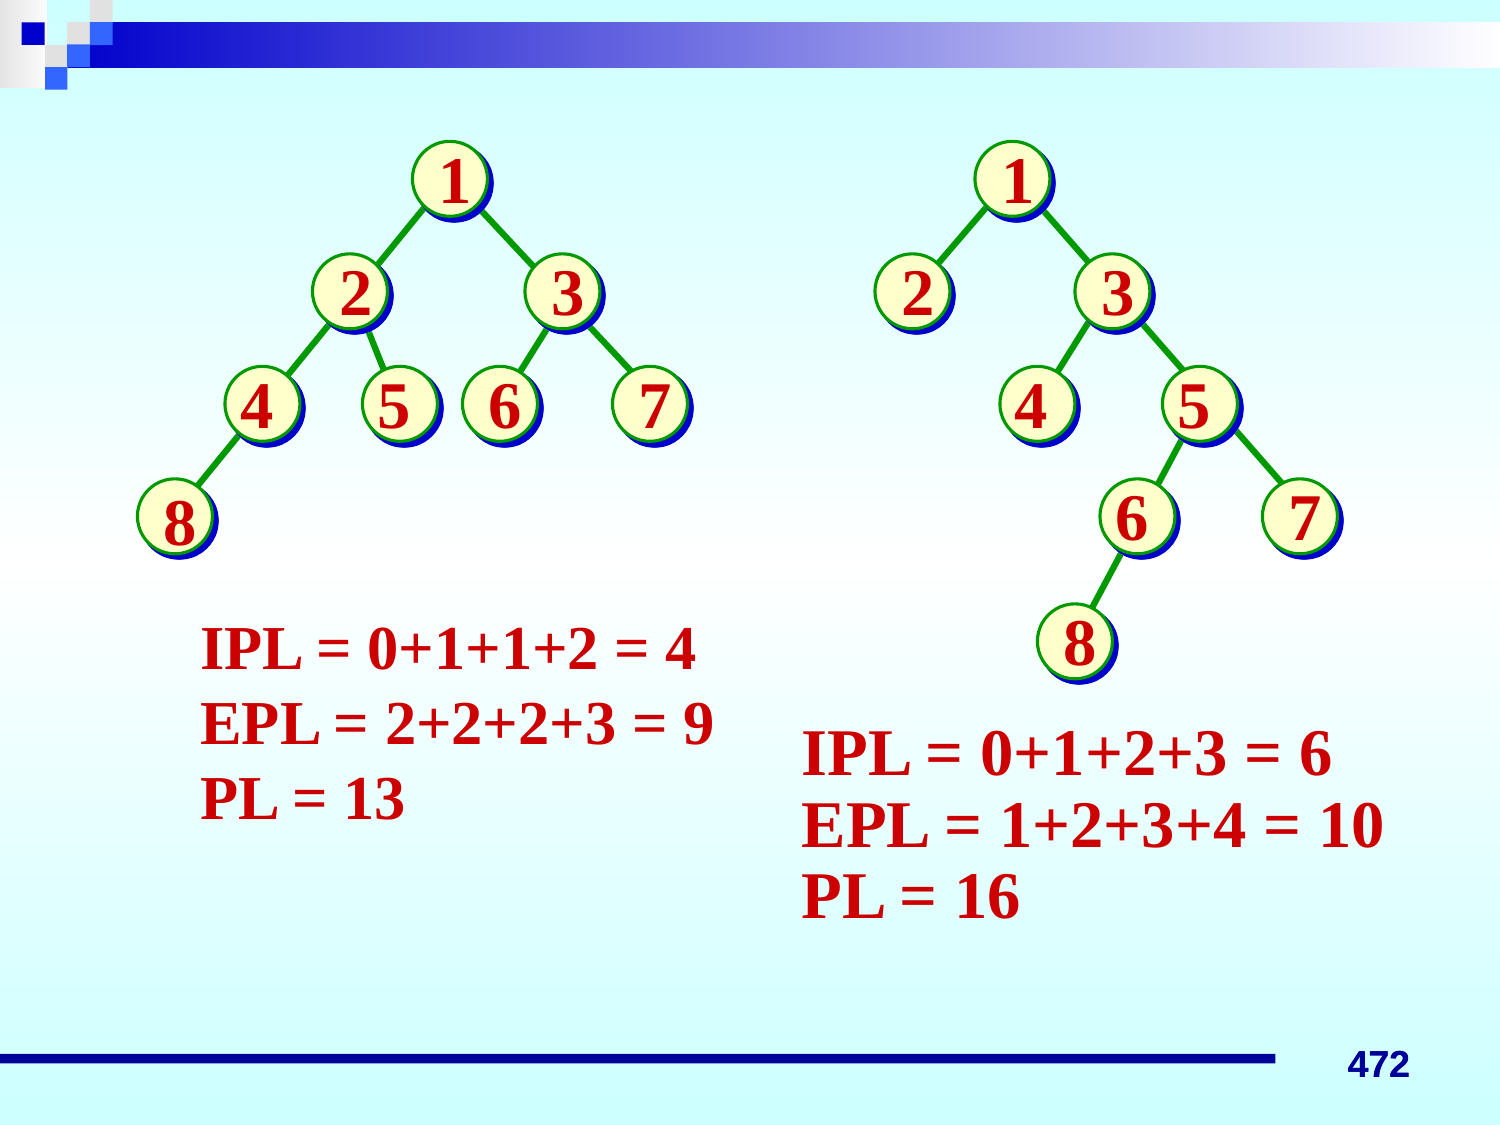

1
1

2
3
2
3

4
5
6
7
4
5

6
7
8

8

IPL = 0+1+1+2 = 4
EPL = 2+2+2+3 = 9
PL = 13
IPL = 0+1+2+3 = 6
EPL = 1+2+3+4 = 10
PL = 16
472
472